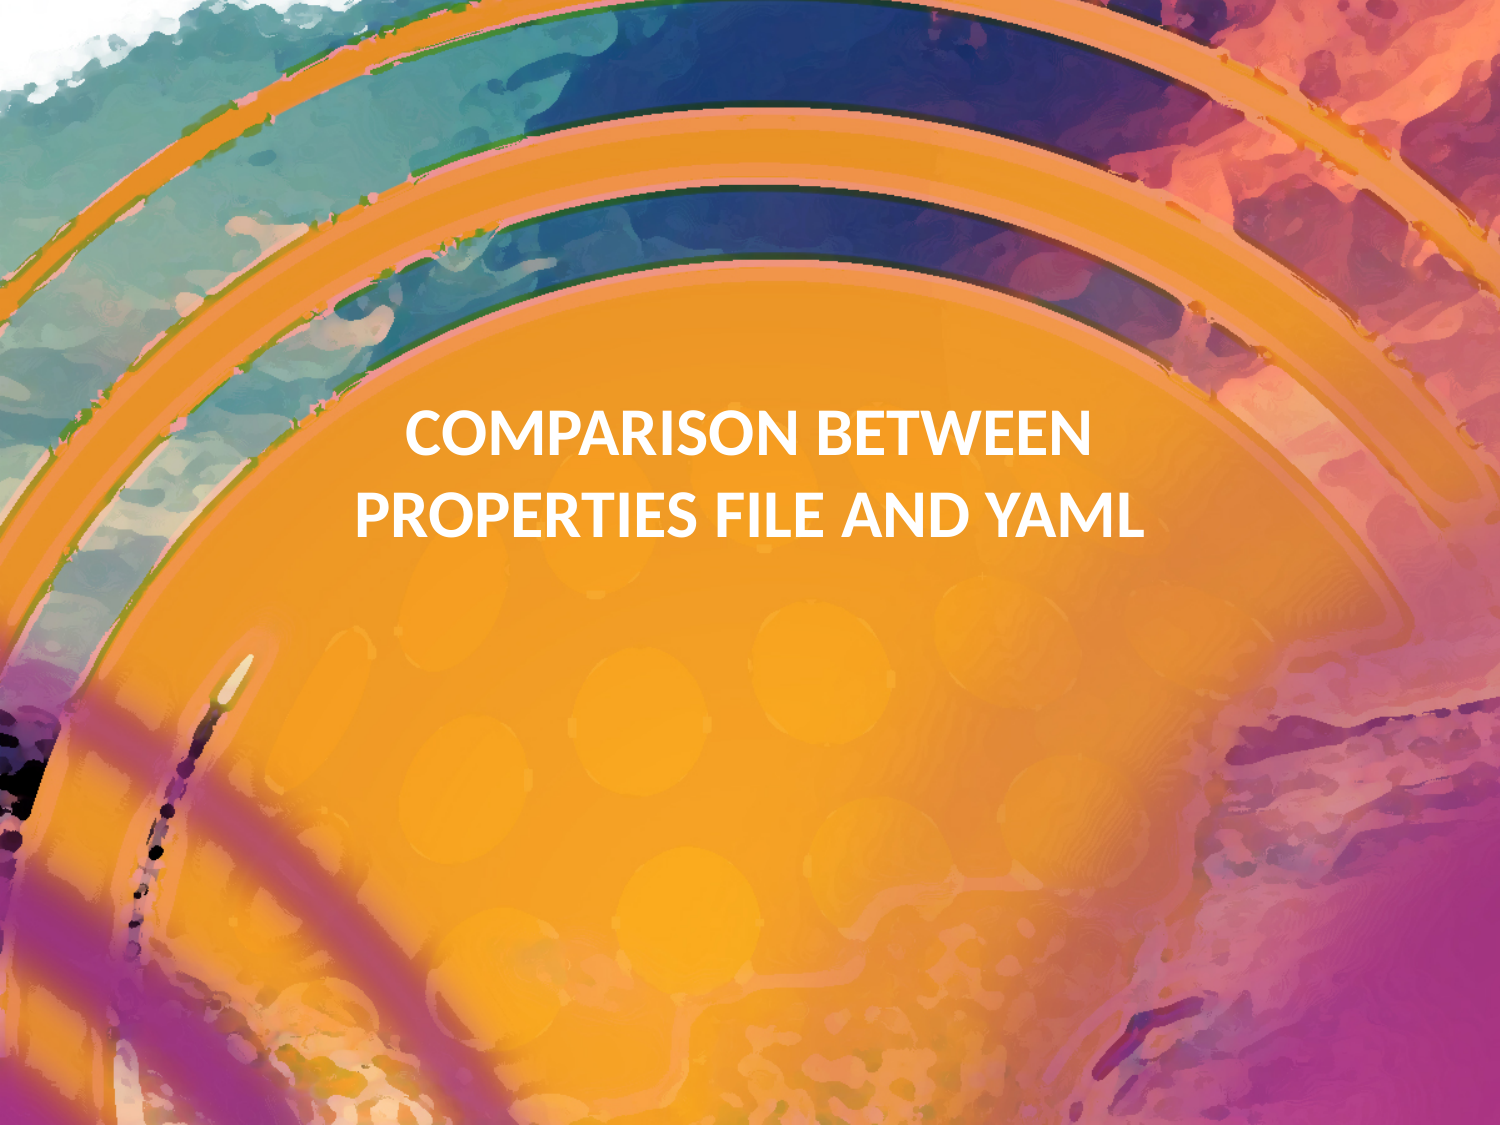

# COMPARISON BETWEEN PROPERTIES FILE AND YAML